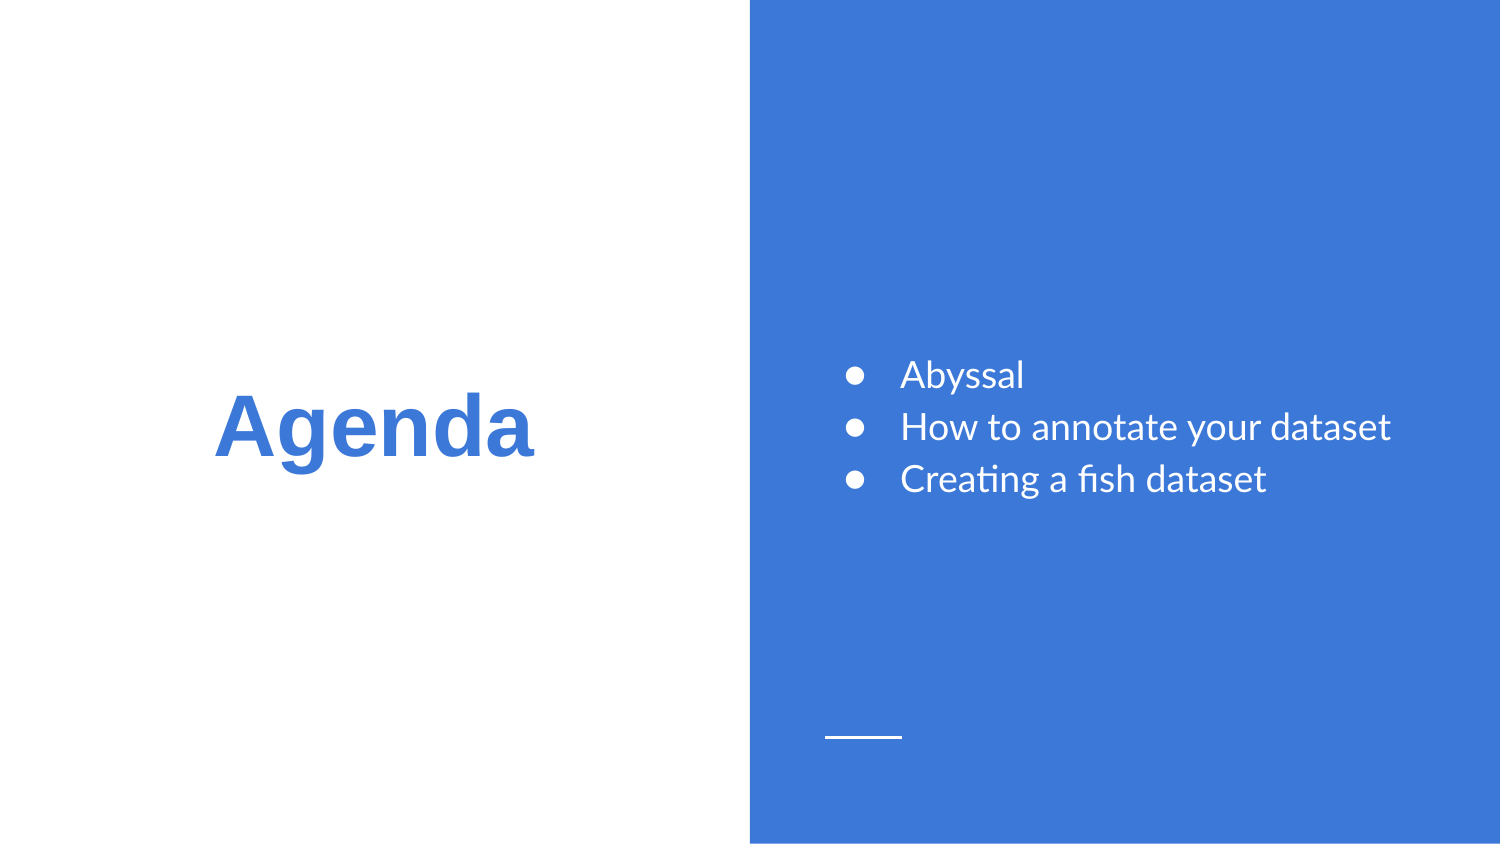

Abyssal
How to annotate your dataset
Creating a fish dataset
# Agenda